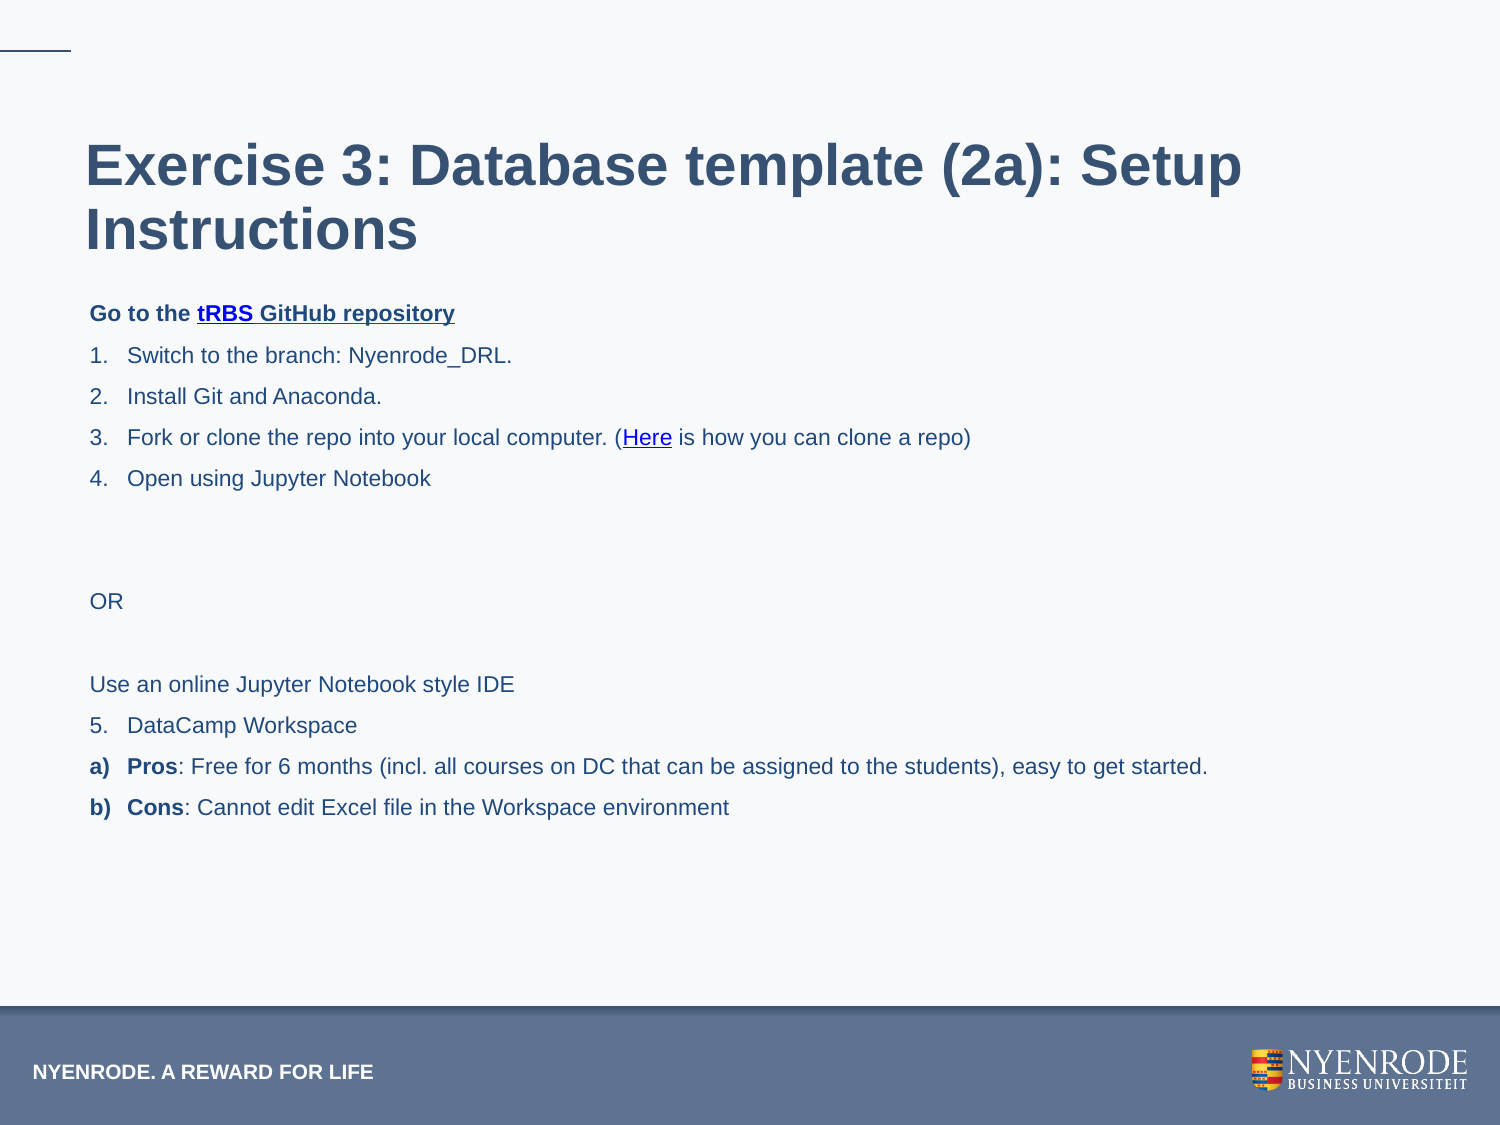

Exercise 3: Database template (2a): Setup Instructions
Go to the tRBS GitHub repository
Switch to the branch: Nyenrode_DRL.
Install Git and Anaconda.
Fork or clone the repo into your local computer. (Here is how you can clone a repo)
Open using Jupyter Notebook

OR

Use an online Jupyter Notebook style IDE
DataCamp Workspace
Pros: Free for 6 months (incl. all courses on DC that can be assigned to the students), easy to get started.
Cons: Cannot edit Excel file in the Workspace environment